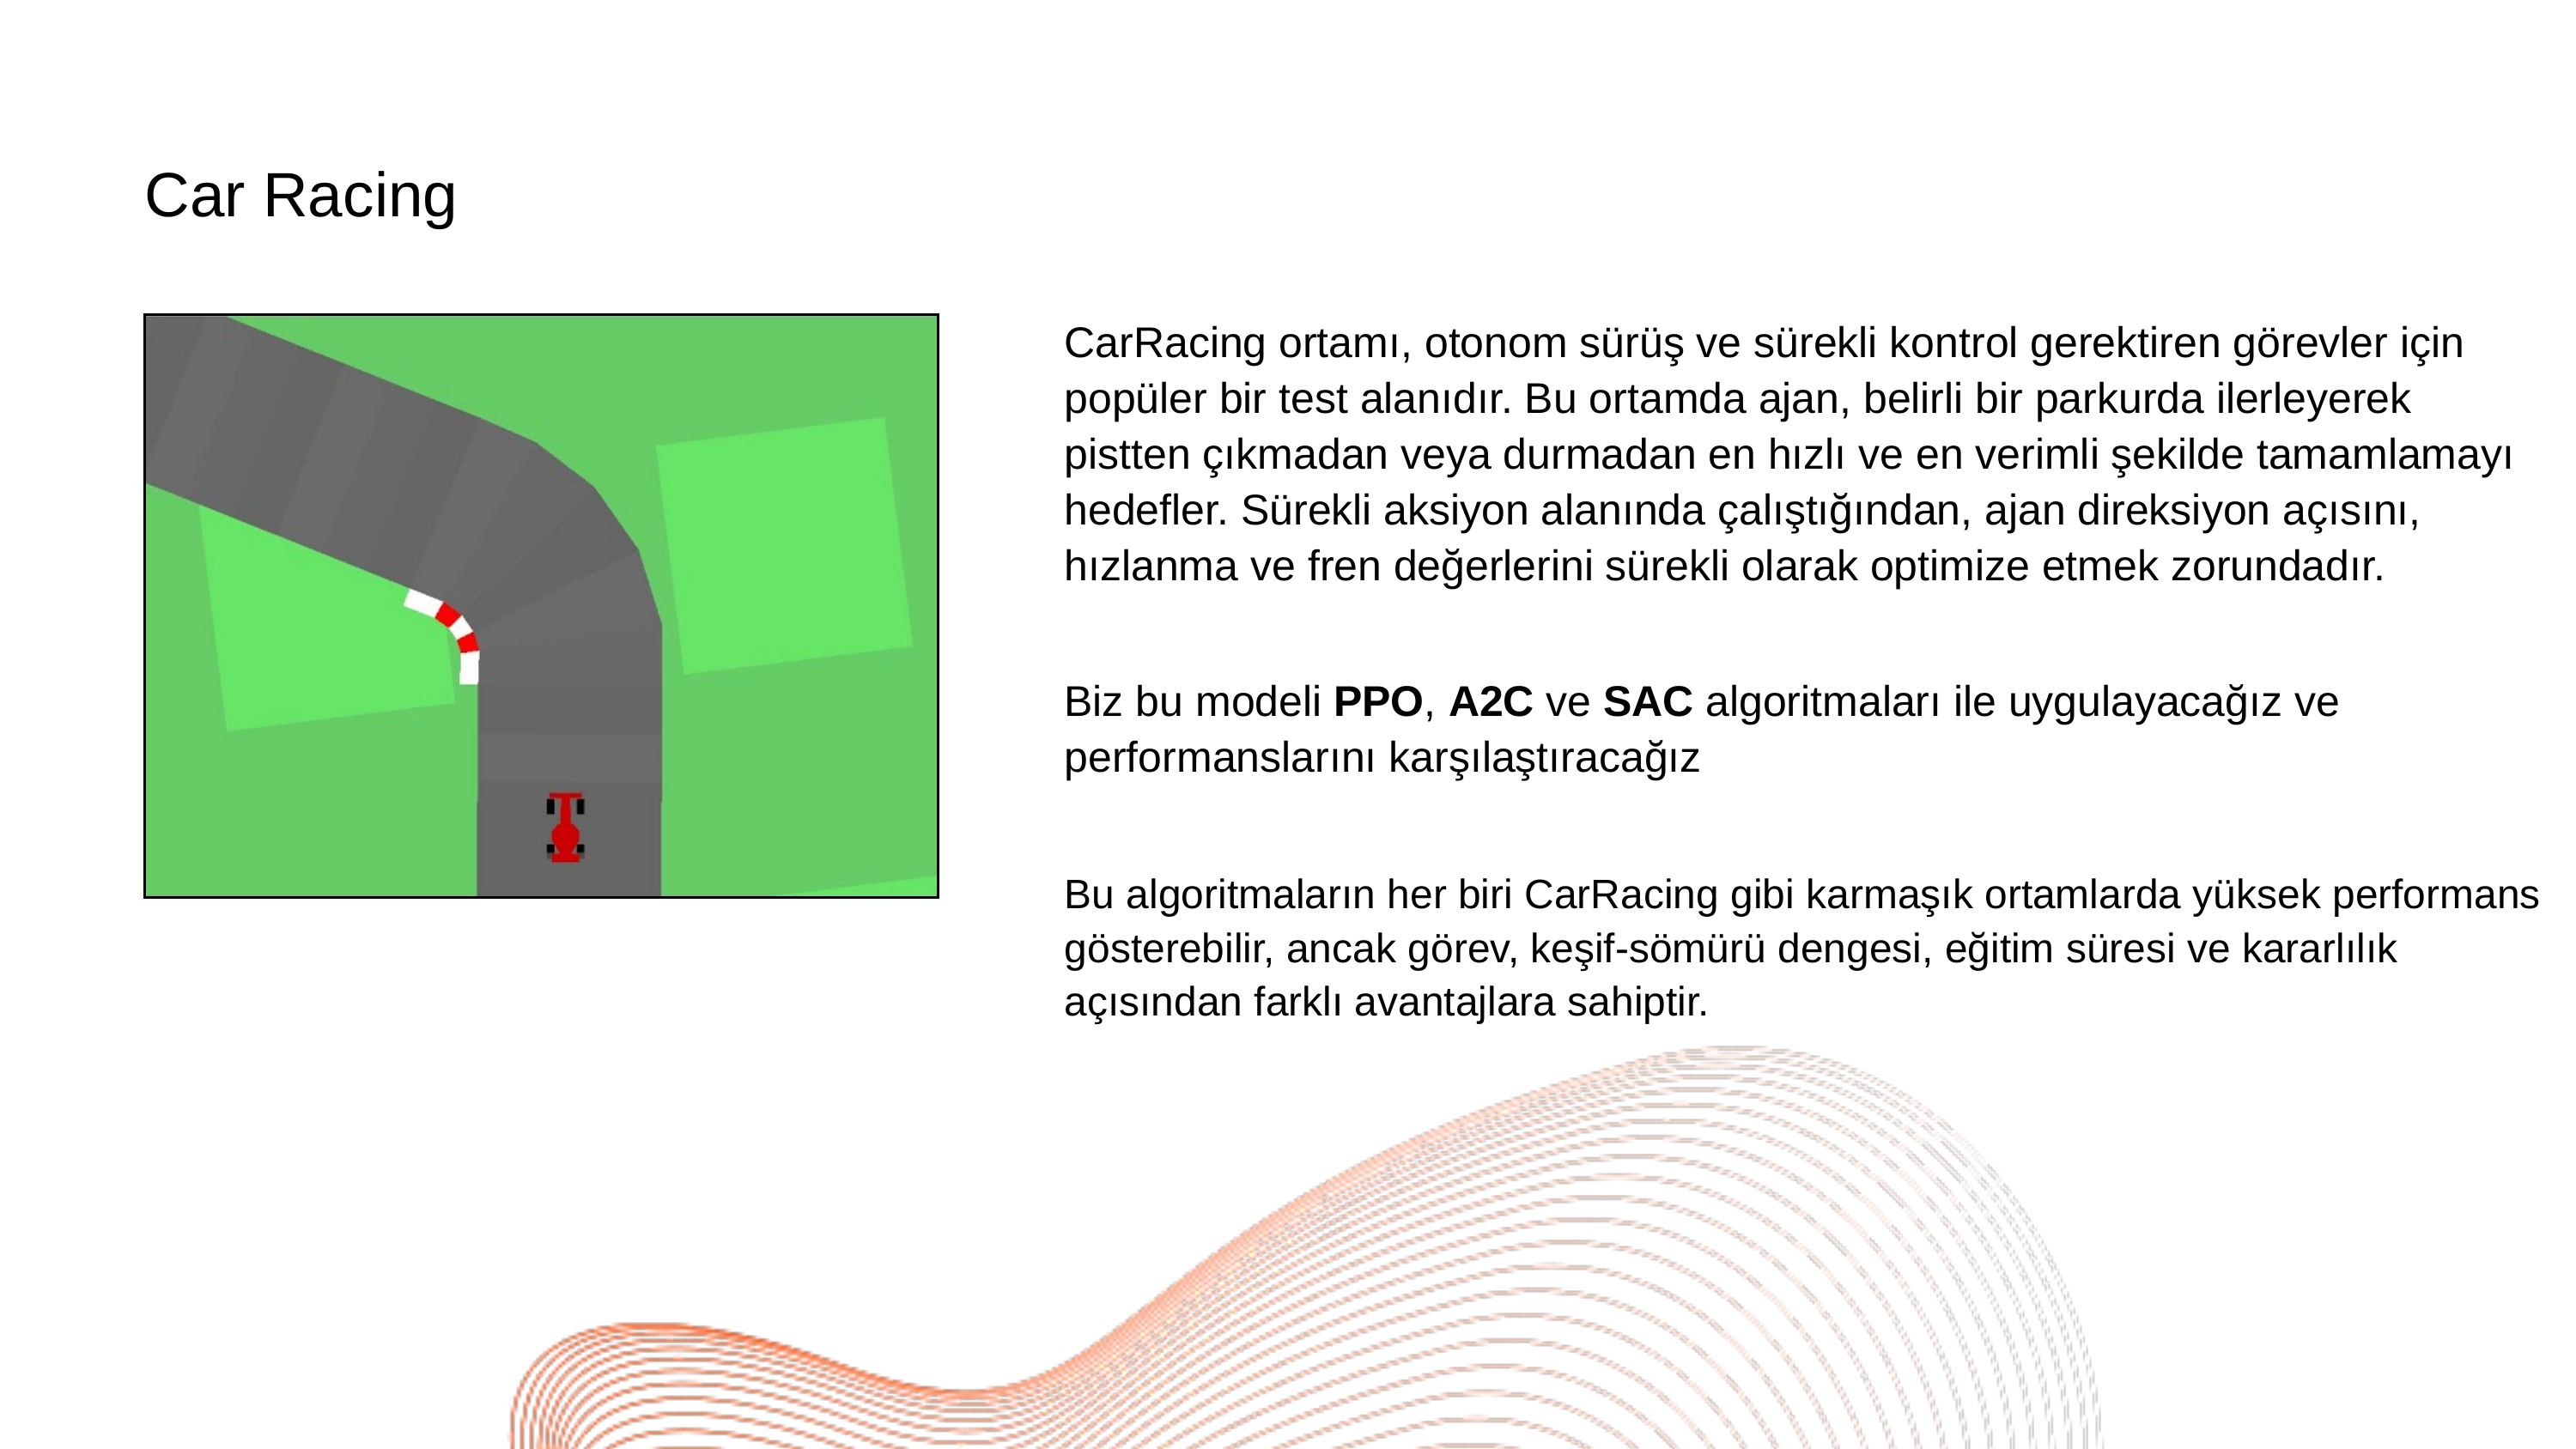

Car Racing
CarRacing ortamı, otonom sürüş ve sürekli kontrol gerektiren görevler için popüler bir test alanıdır. Bu ortamda ajan, belirli bir parkurda ilerleyerek pistten çıkmadan veya durmadan en hızlı ve en verimli şekilde tamamlamayı hedefler. Sürekli aksiyon alanında çalıştığından, ajan direksiyon açısını, hızlanma ve fren değerlerini sürekli olarak optimize etmek zorundadır.

Biz bu modeli PPO, A2C ve SAC algoritmaları ile uygulayacağız ve performanslarını karşılaştıracağız
Bu algoritmaların her biri CarRacing gibi karmaşık ortamlarda yüksek performans gösterebilir, ancak görev, keşif-sömürü dengesi, eğitim süresi ve kararlılık açısından farklı avantajlara sahiptir.